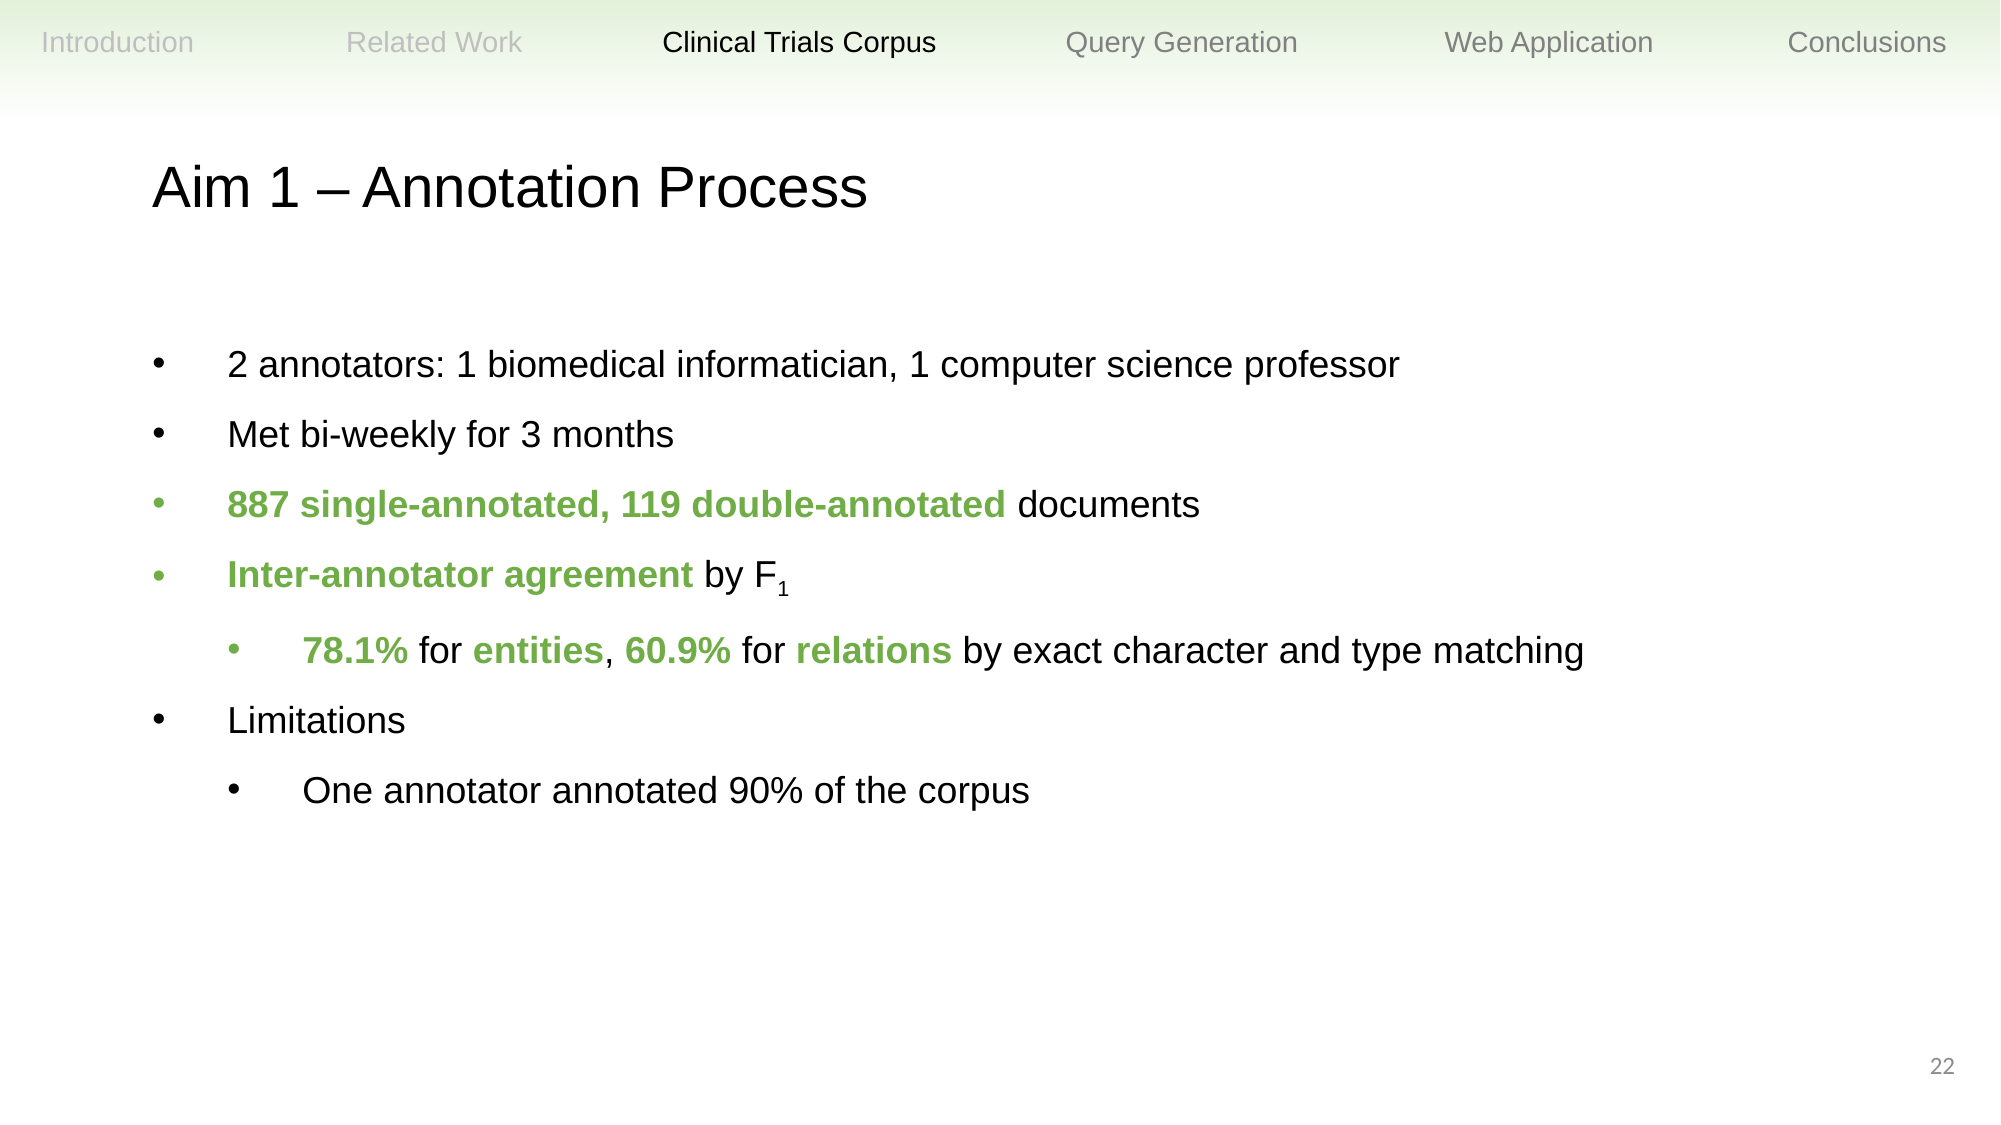

Related Work
Clinical Trials Corpus
Query Generation
Web Application
Conclusions
Introduction
Aim 1 – Annotation Process
2 annotators: 1 biomedical informatician, 1 computer science professor
Met bi-weekly for 3 months
887 single-annotated, 119 double-annotated documents
Inter-annotator agreement by F1
78.1% for entities, 60.9% for relations by exact character and type matching
Limitations
One annotator annotated 90% of the corpus
22